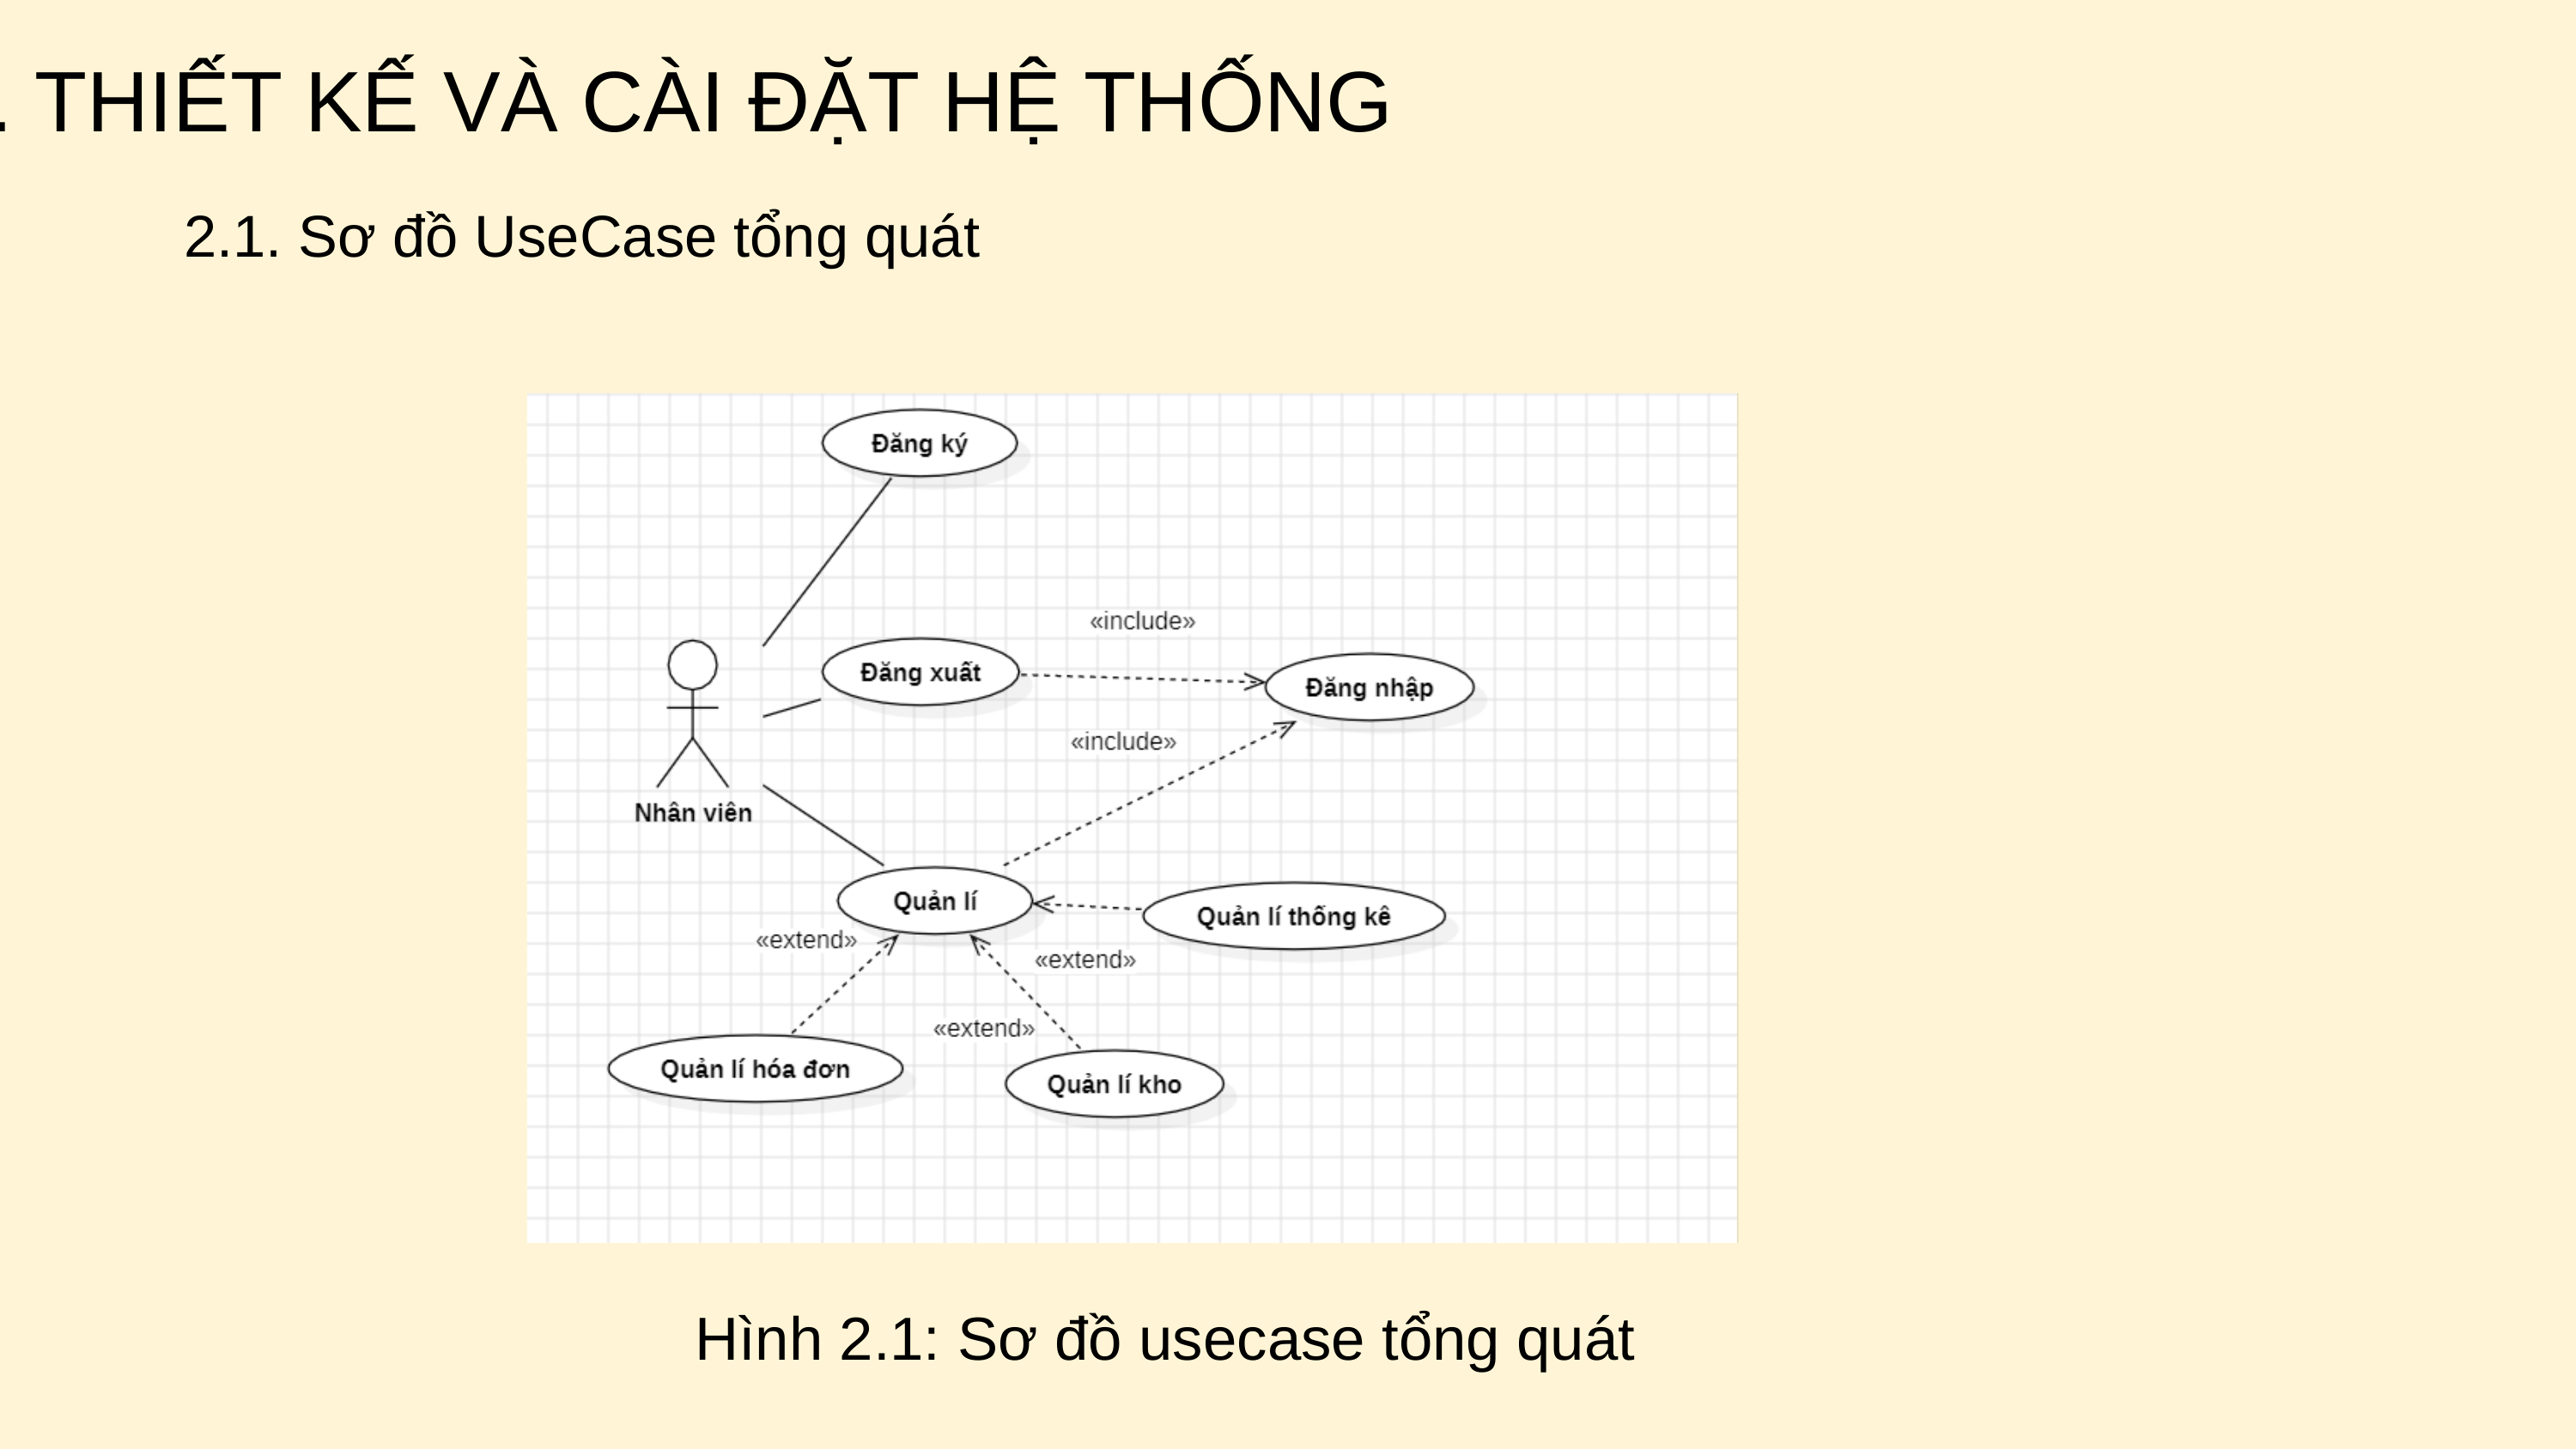

2. THIẾT KẾ VÀ CÀI ĐẶT HỆ THỐNG
2.1. Sơ đồ UseCase tổng quát

Hình 2.1: Sơ đồ usecase tổng quát